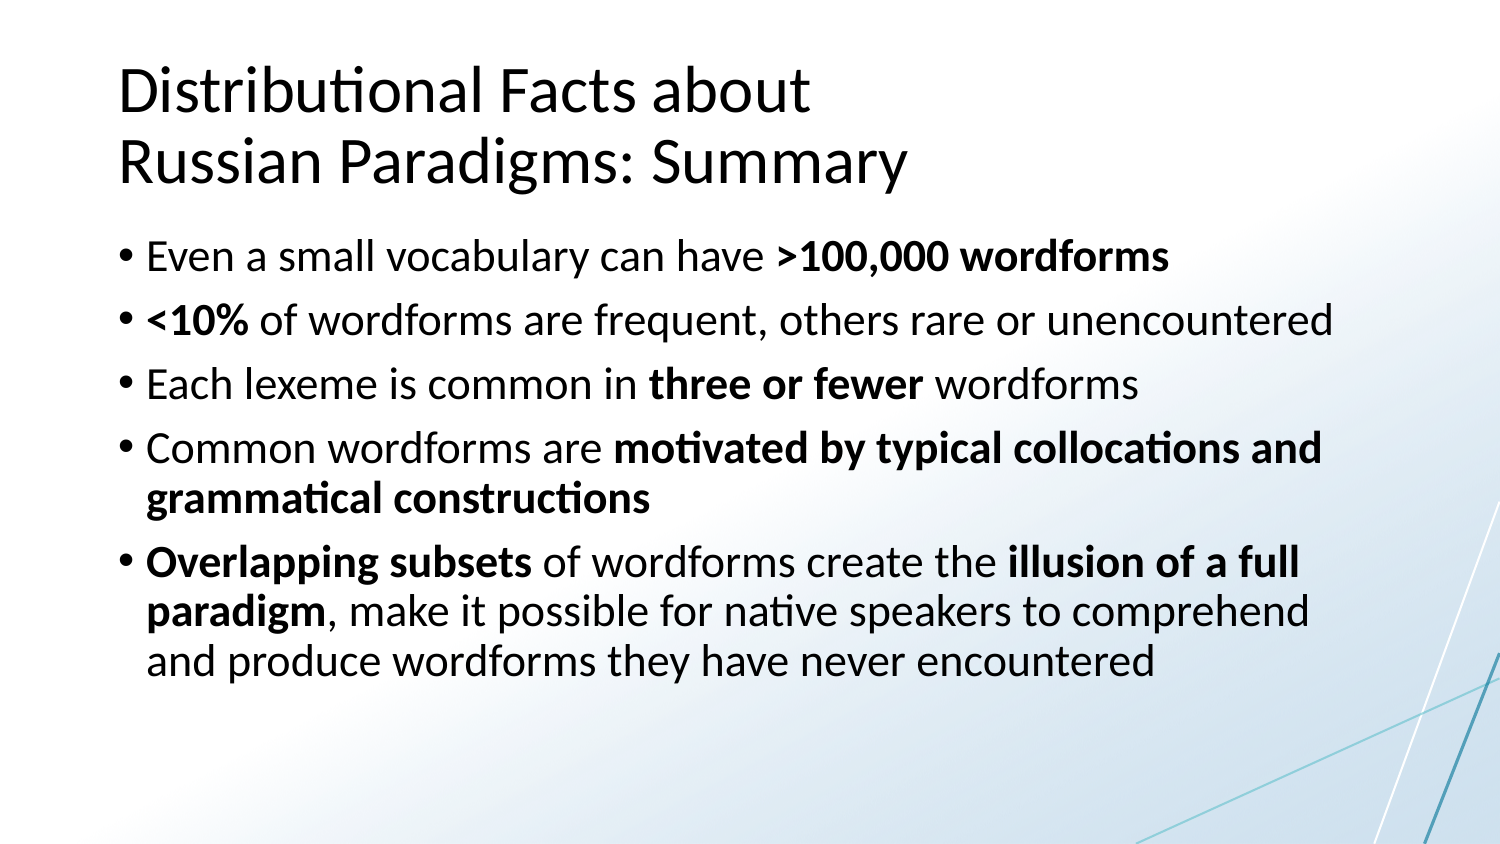

# Distributional Facts about Russian Paradigms: Summary
Even a small vocabulary can have >100,000 wordforms
<10% of wordforms are frequent, others rare or unencountered
Each lexeme is common in three or fewer wordforms
Common wordforms are motivated by typical collocations and grammatical constructions
Overlapping subsets of wordforms create the illusion of a full paradigm, make it possible for native speakers to comprehend and produce wordforms they have never encountered